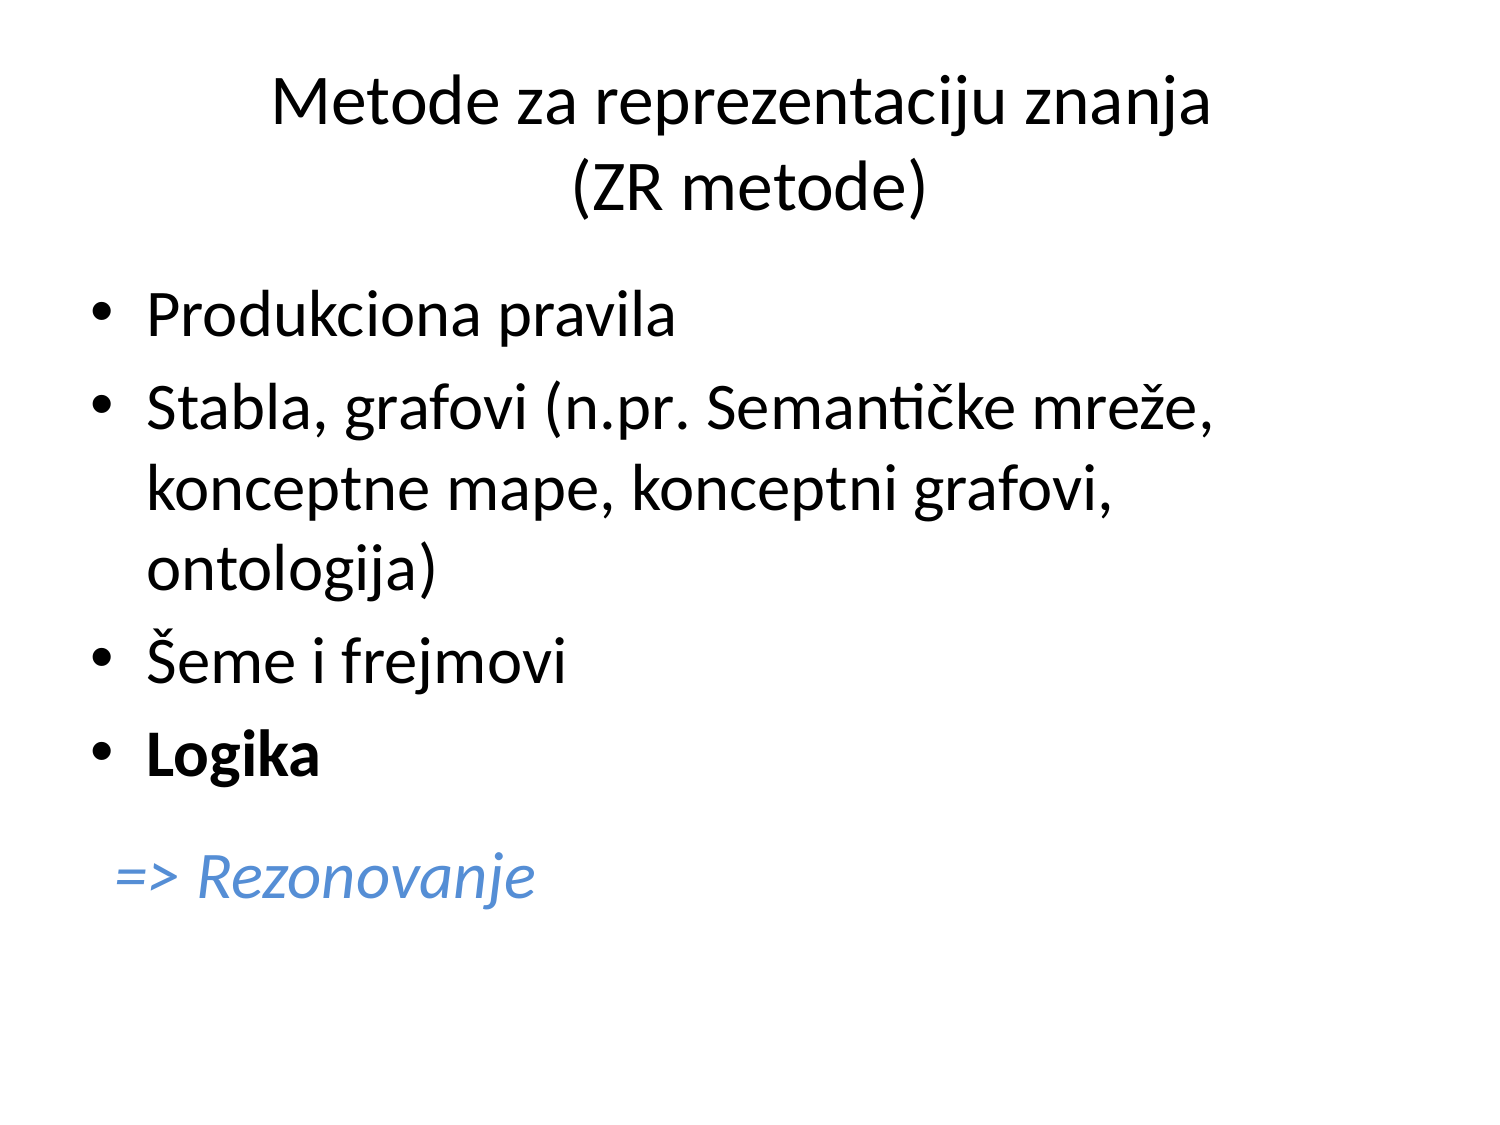

# Metode za reprezentaciju znanja (ZR metode)
Produkciona pravila
Stabla, grafovi (n.pr. Semantičke mreže, konceptne mape, konceptni grafovi, ontologija)
Šeme i frejmovi
Logika
=> Rezonovanje